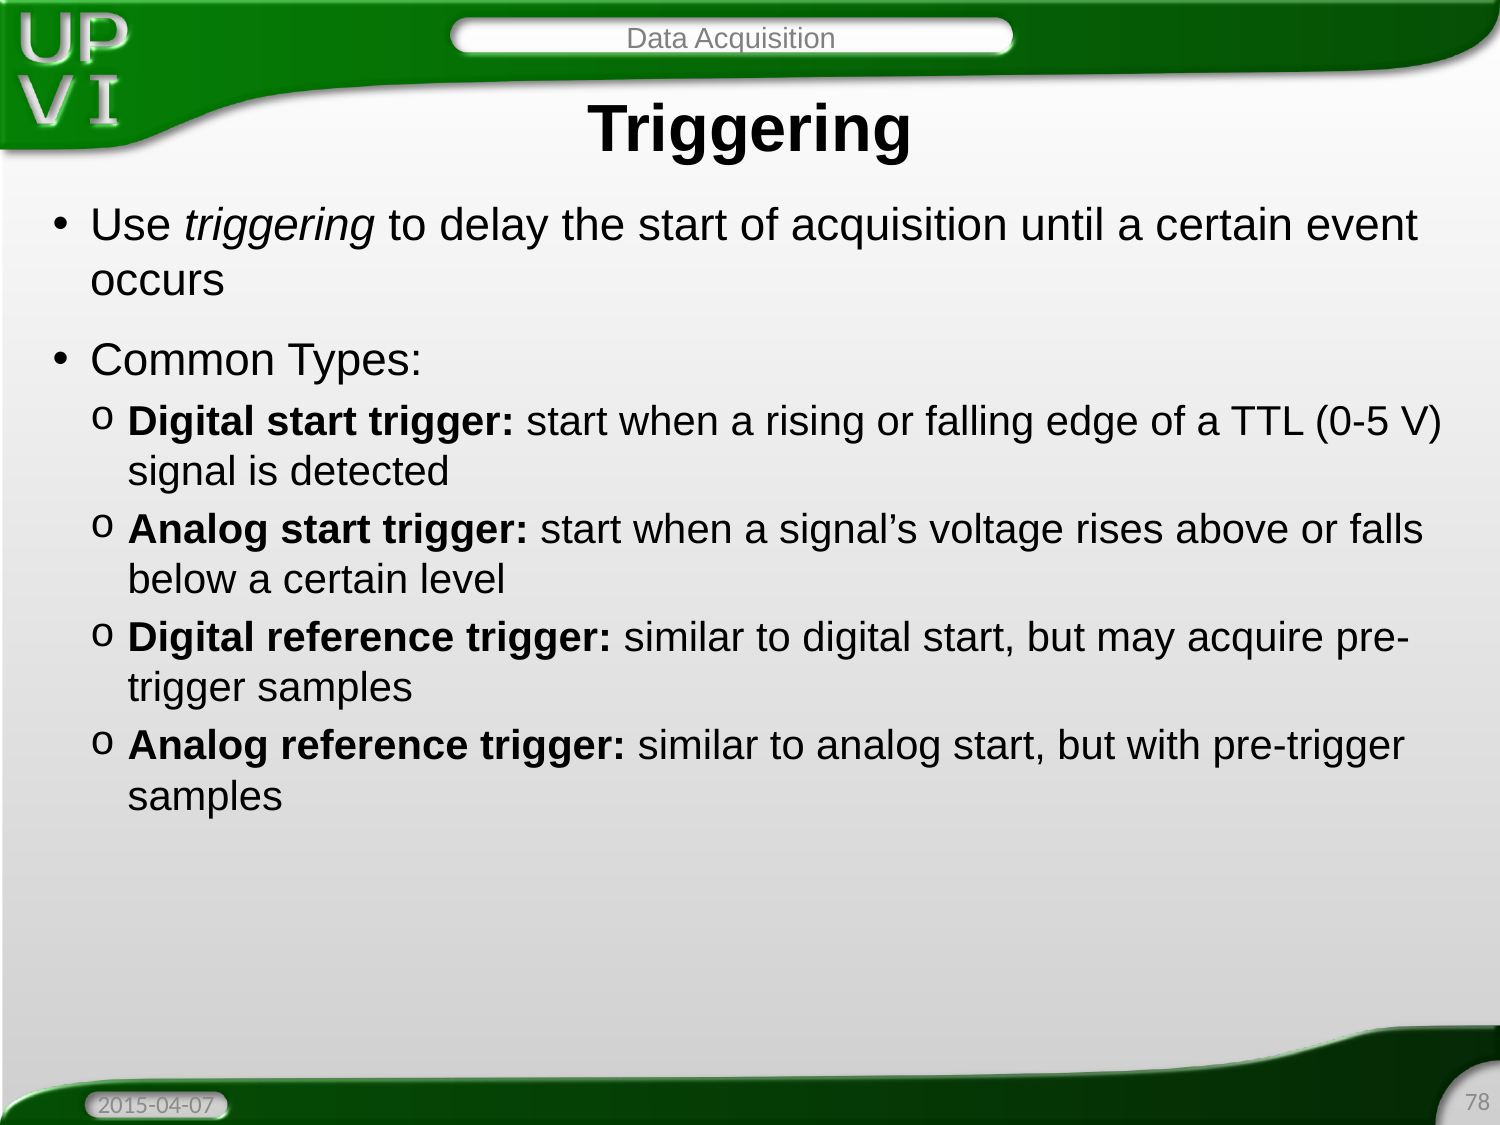

Data Acquisition
# Triggering
Use triggering to delay the start of acquisition until a certain event occurs
Common Types:
Digital start trigger: start when a rising or falling edge of a TTL (0-5 V) signal is detected
Analog start trigger: start when a signal’s voltage rises above or falls below a certain level
Digital reference trigger: similar to digital start, but may acquire pre-trigger samples
Analog reference trigger: similar to analog start, but with pre-trigger samples

78
2015-04-07